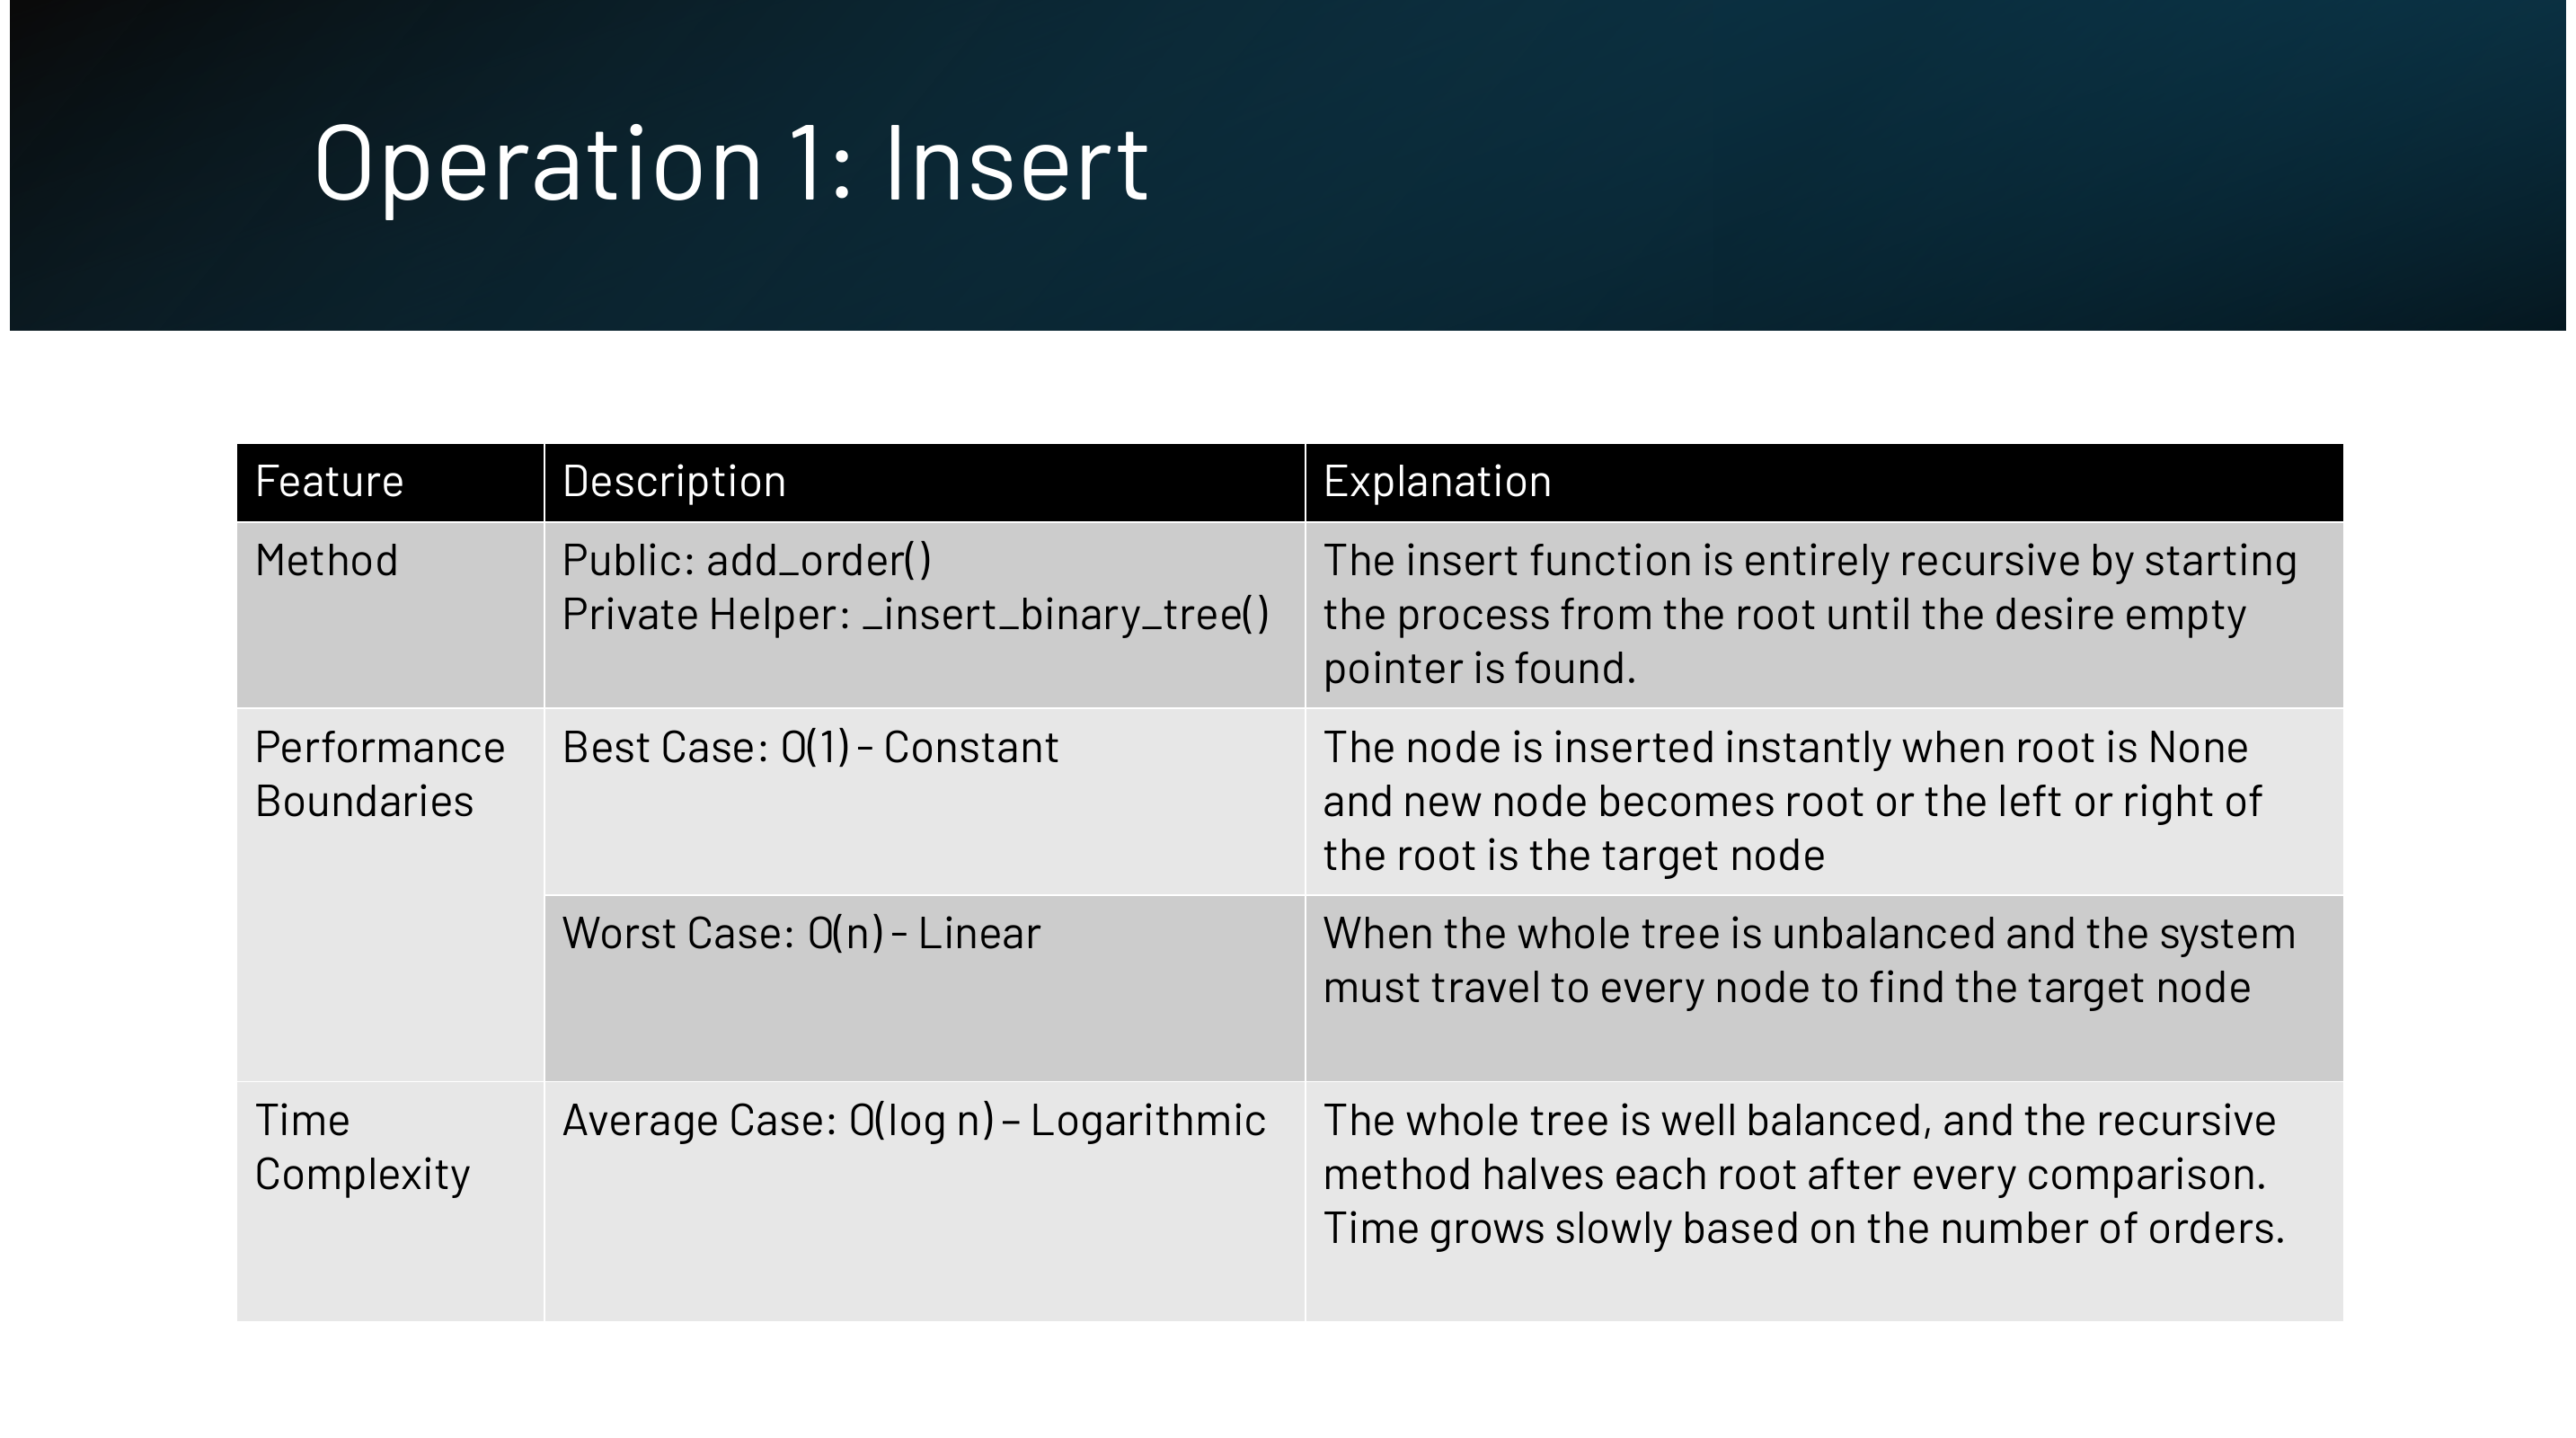

# Operation 1: Insert
| Feature | Description | Explanation |
| --- | --- | --- |
| Method | Public: add\_order() Private Helper: \_insert\_binary\_tree() | The insert function is entirely recursive by starting the process from the root until the desire empty pointer is found. |
| Performance Boundaries | Best Case: O(1) - Constant | The node is inserted instantly when root is None and new node becomes root or the left or right of the root is the target node |
|  | Worst Case: O(n) - Linear | When the whole tree is unbalanced and the system must travel to every node to find the target node |
| Time Complexity | Average Case: O(log n) – Logarithmic | The whole tree is well balanced, and the recursive method halves each root after every comparison. Time grows slowly based on the number of orders. |